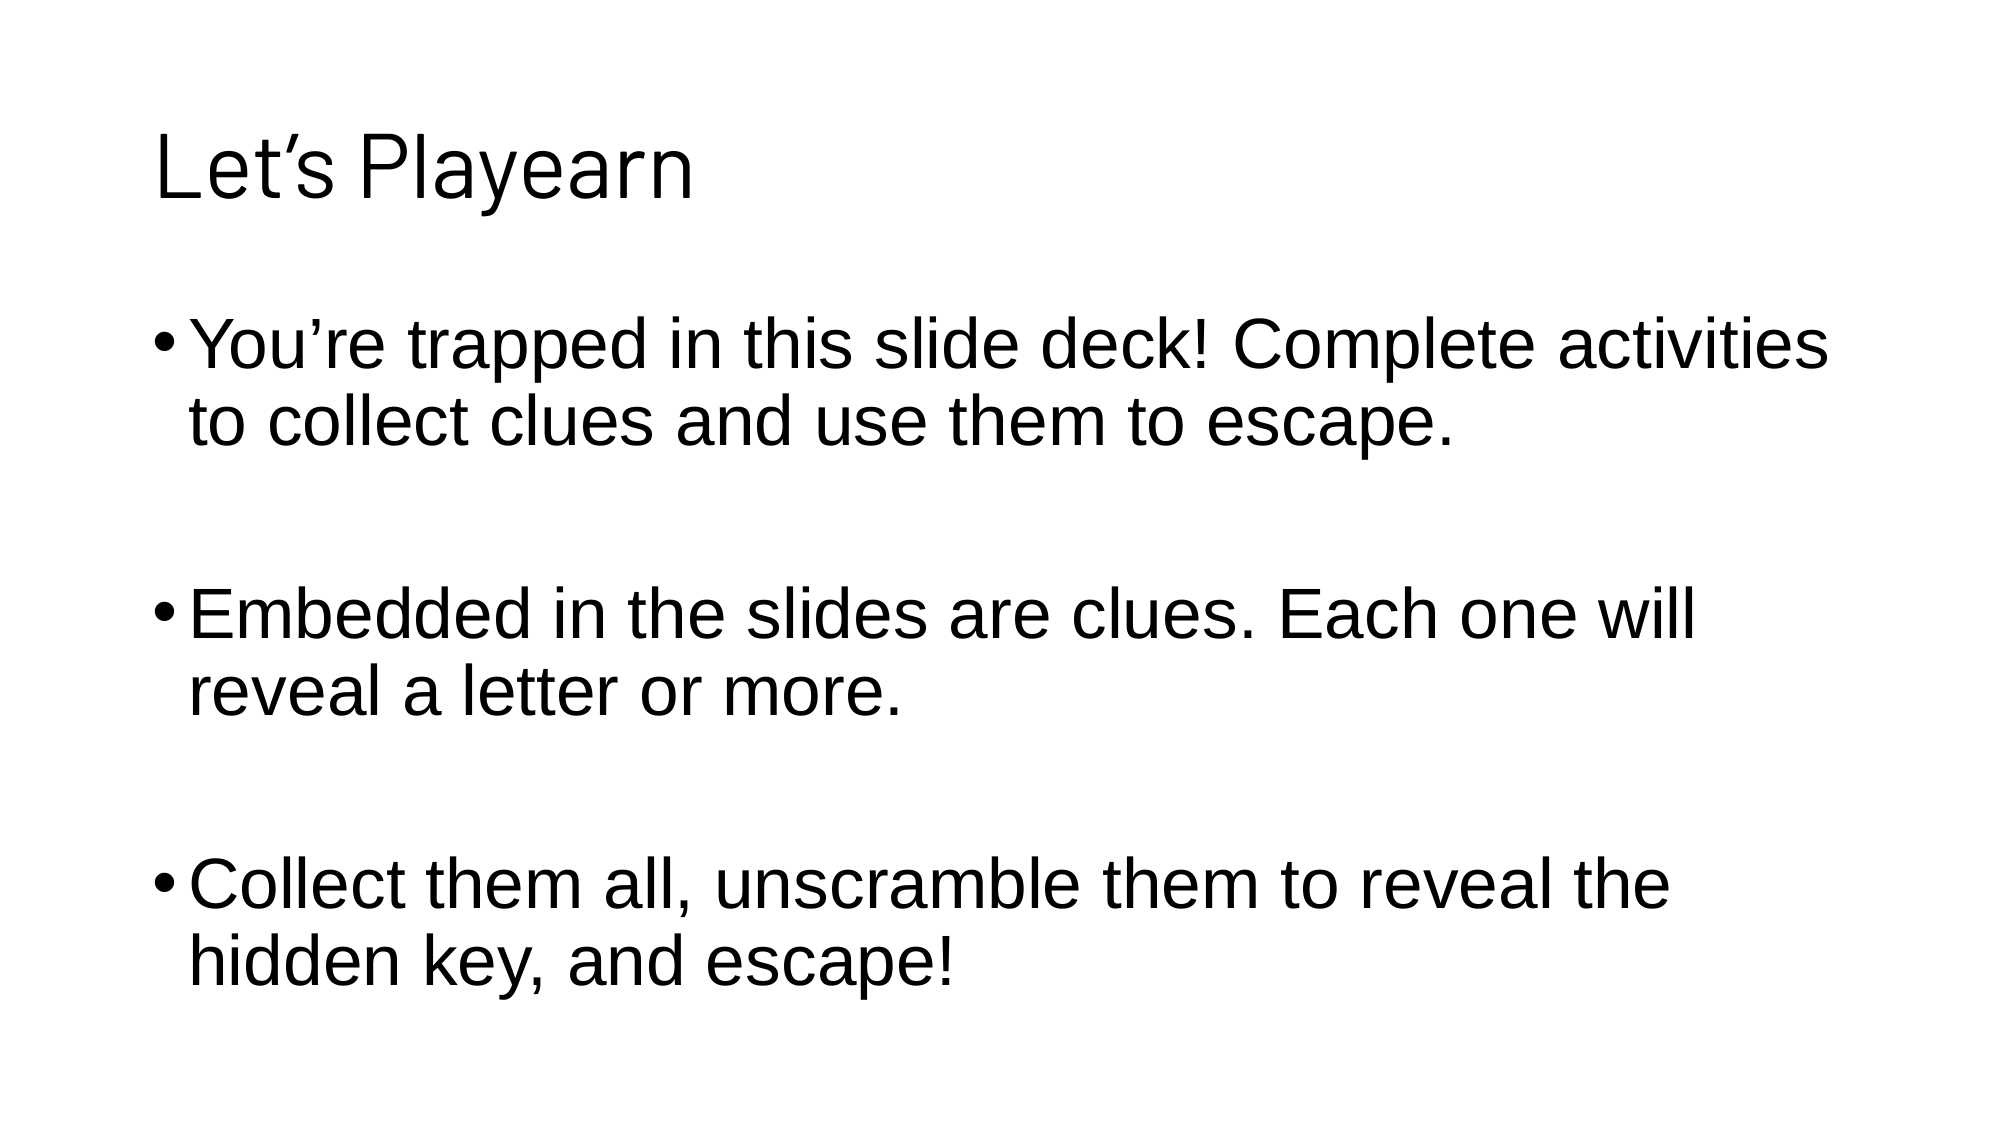

# Let’s Playearn
You’re trapped in this slide deck! Complete activities to collect clues and use them to escape.

Embedded in the slides are clues. Each one will reveal a letter or more.

Collect them all, unscramble them to reveal the hidden key, and escape!